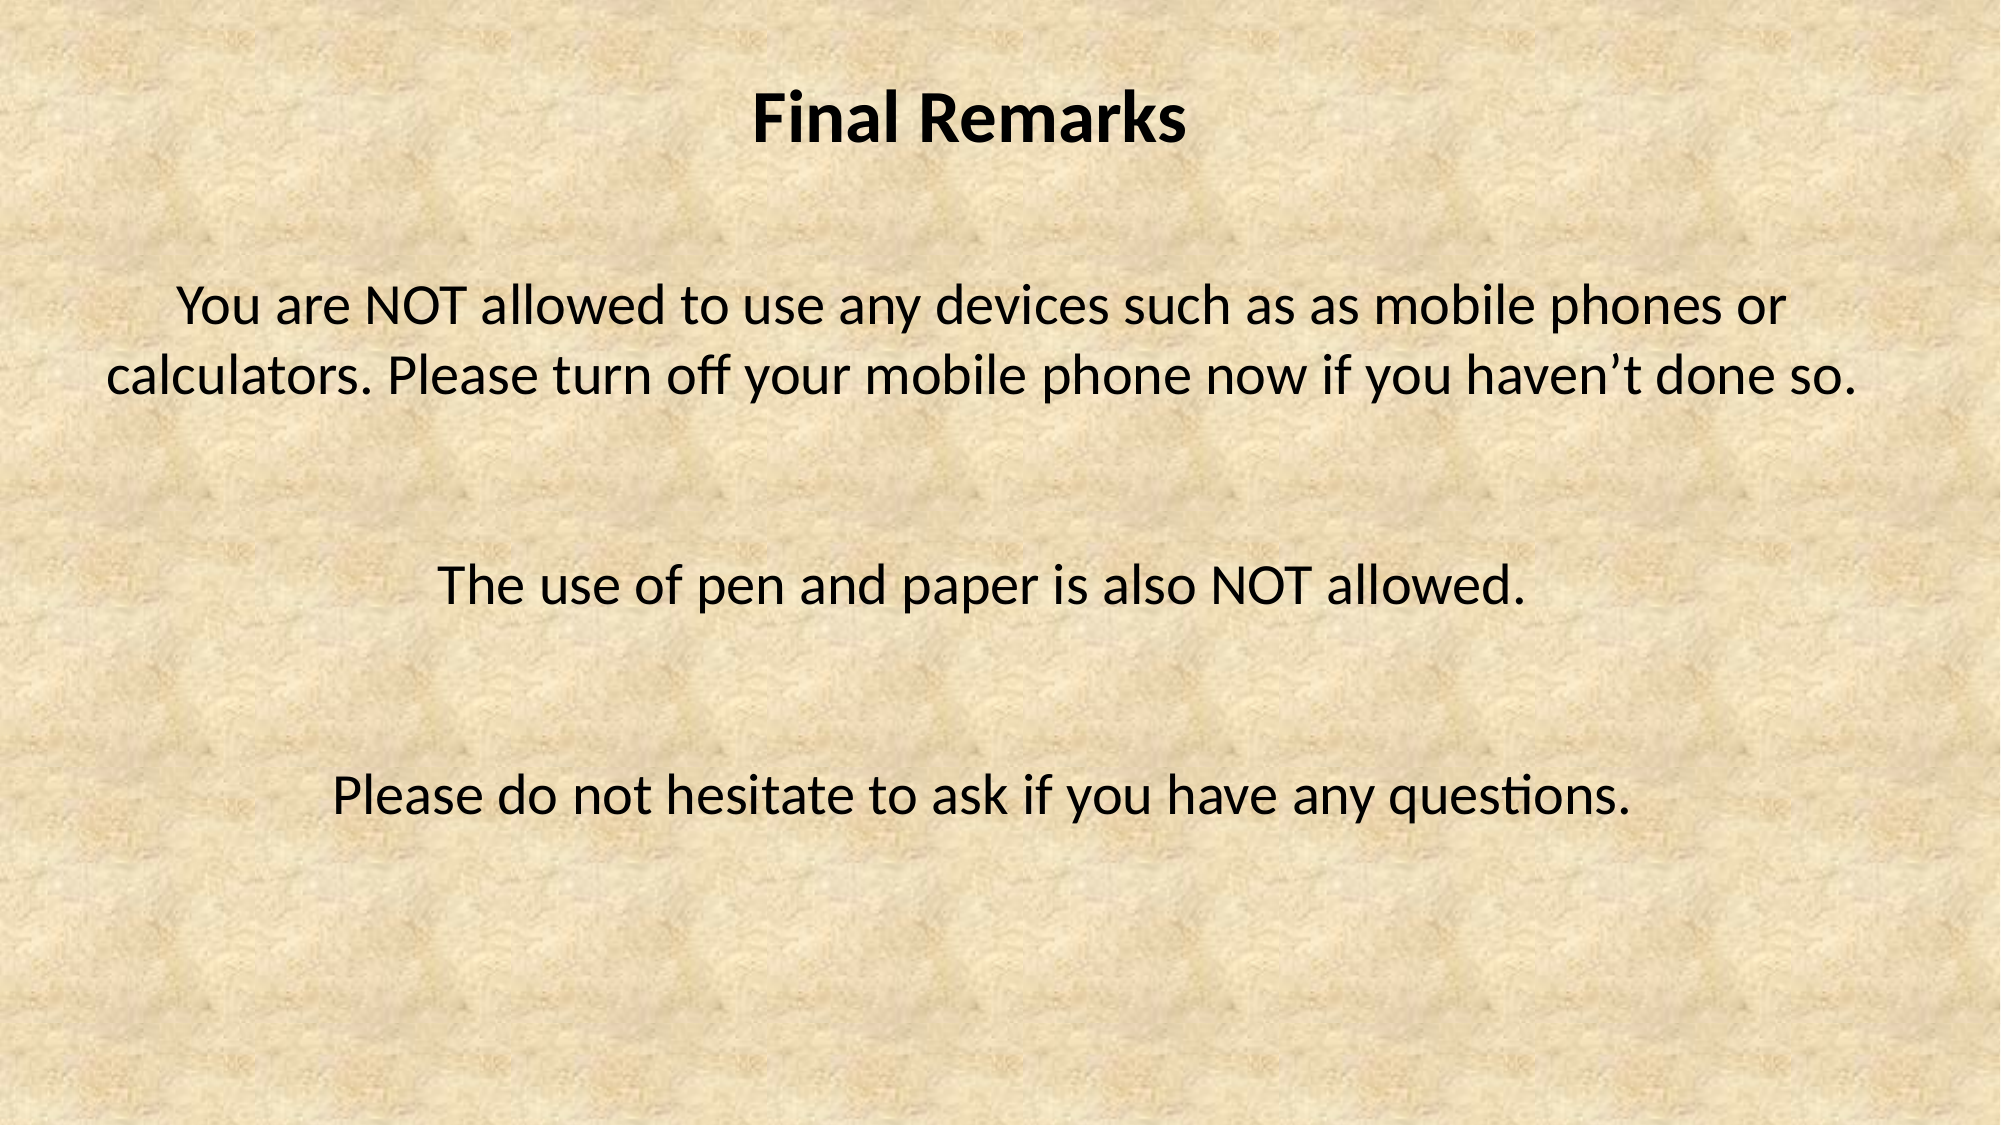

Final Remarks
You are NOT allowed to use any devices such as as mobile phones or calculators. Please turn off your mobile phone now if you haven’t done so.

The use of pen and paper is also NOT allowed.

Please do not hesitate to ask if you have any questions.